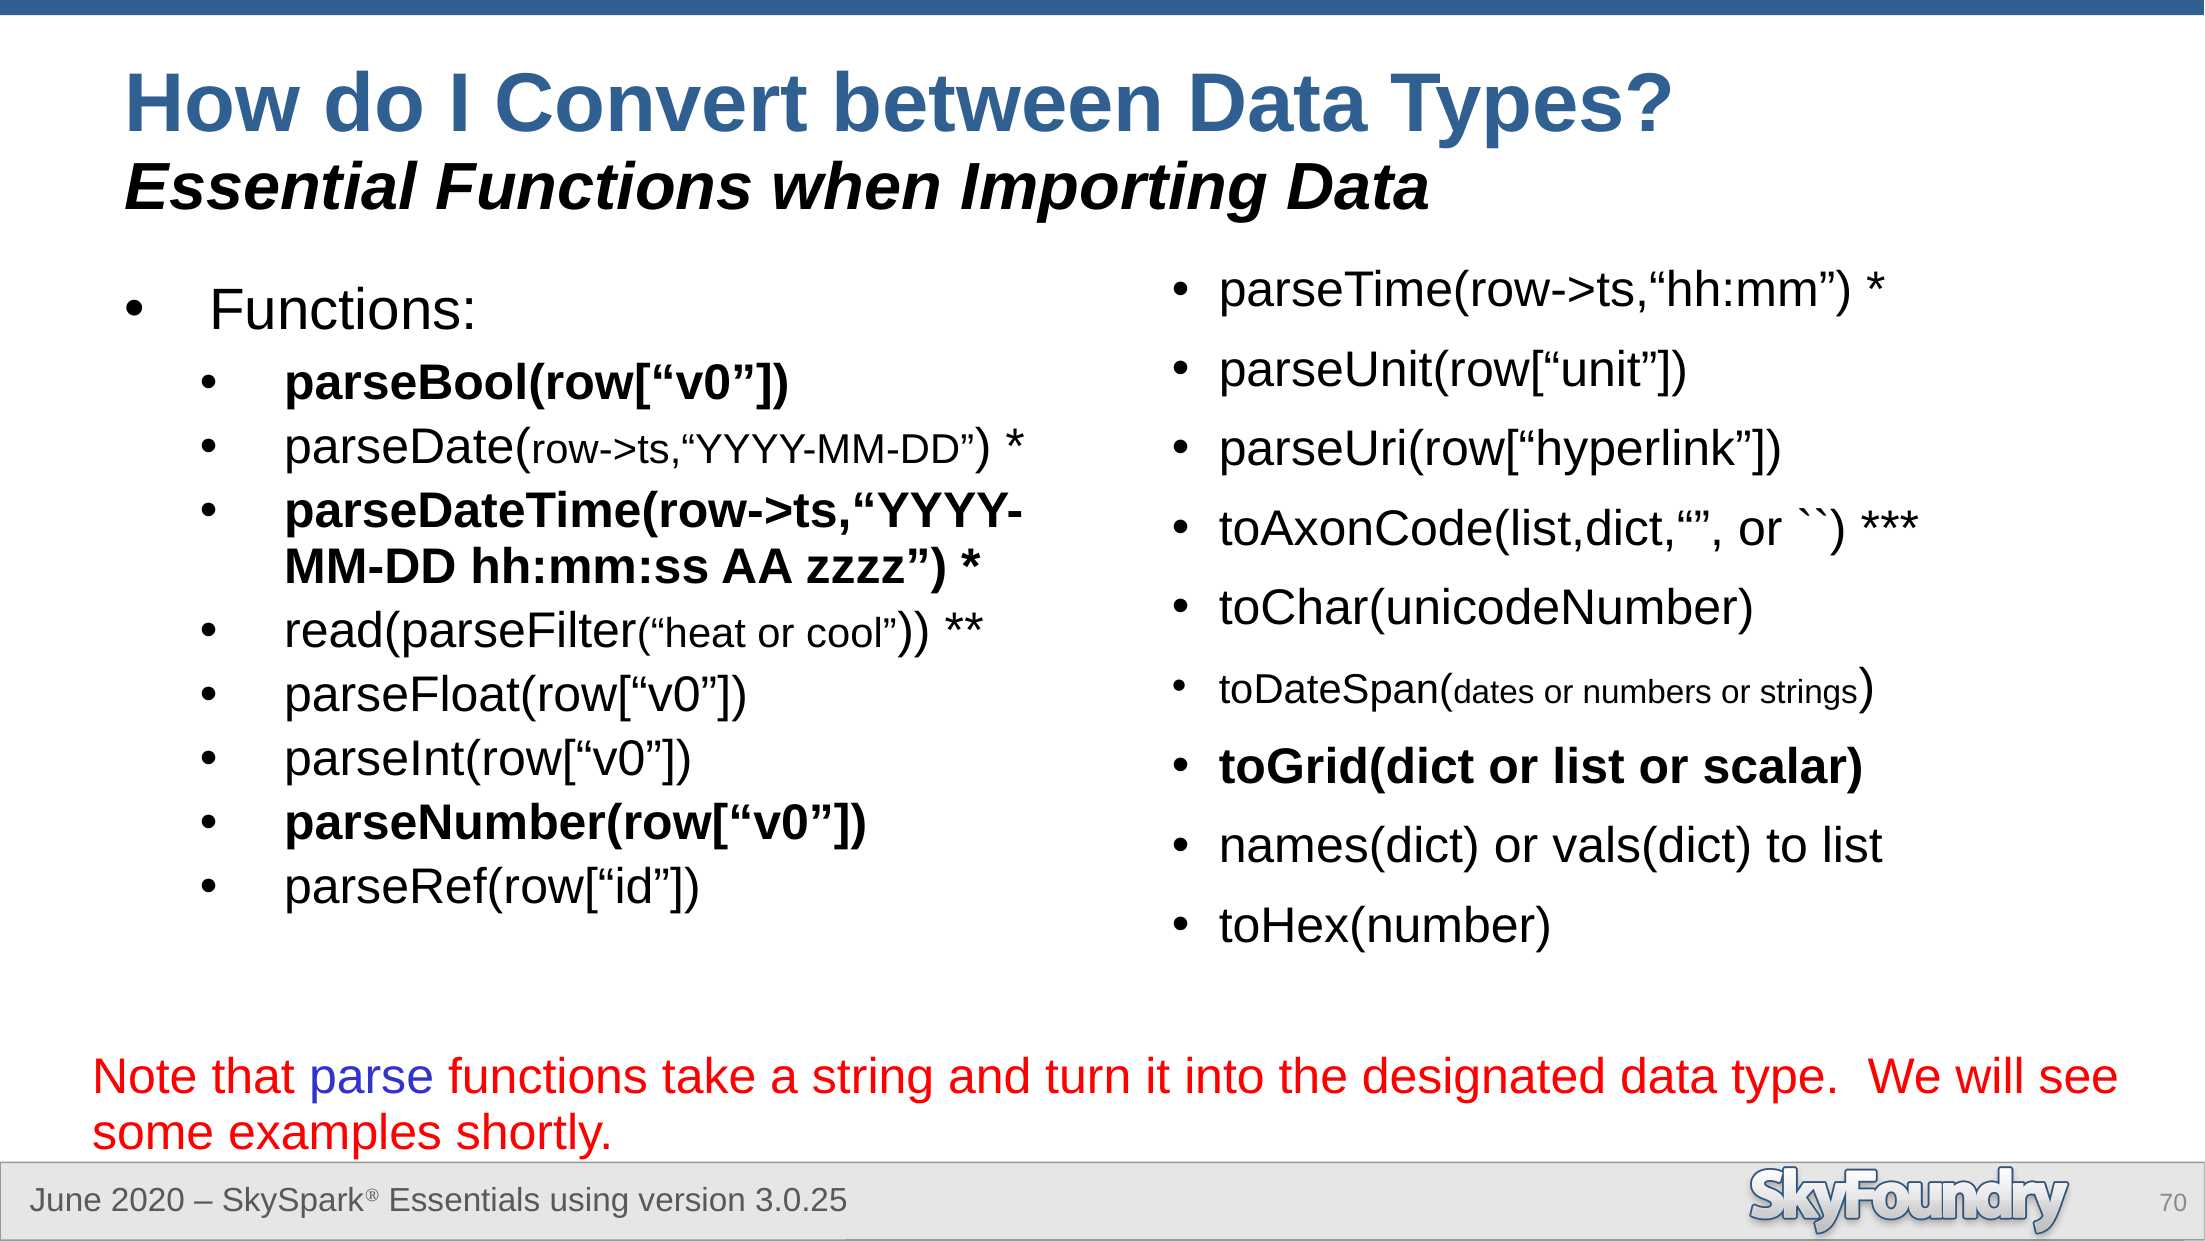

# How do I Convert between Data Types? Essential Functions when Importing Data
parseTime(row->ts,“hh:mm”) *
parseUnit(row[“unit”])
parseUri(row[“hyperlink”])
toAxonCode(list,dict,“”, or ``) ***
toChar(unicodeNumber)
toDateSpan(dates or numbers or strings)
toGrid(dict or list or scalar)
names(dict) or vals(dict) to list
toHex(number)
Functions:
parseBool(row[“v0”])
parseDate(row->ts,“YYYY-MM-DD”) *
parseDateTime(row->ts,“YYYY-MM-DD hh:mm:ss AA zzzz”) *
read(parseFilter(“heat or cool”)) **
parseFloat(row[“v0”])
parseInt(row[“v0”])
parseNumber(row[“v0”])
parseRef(row[“id”])
Note that parse functions take a string and turn it into the designated data type.  We will see some examples shortly.
70